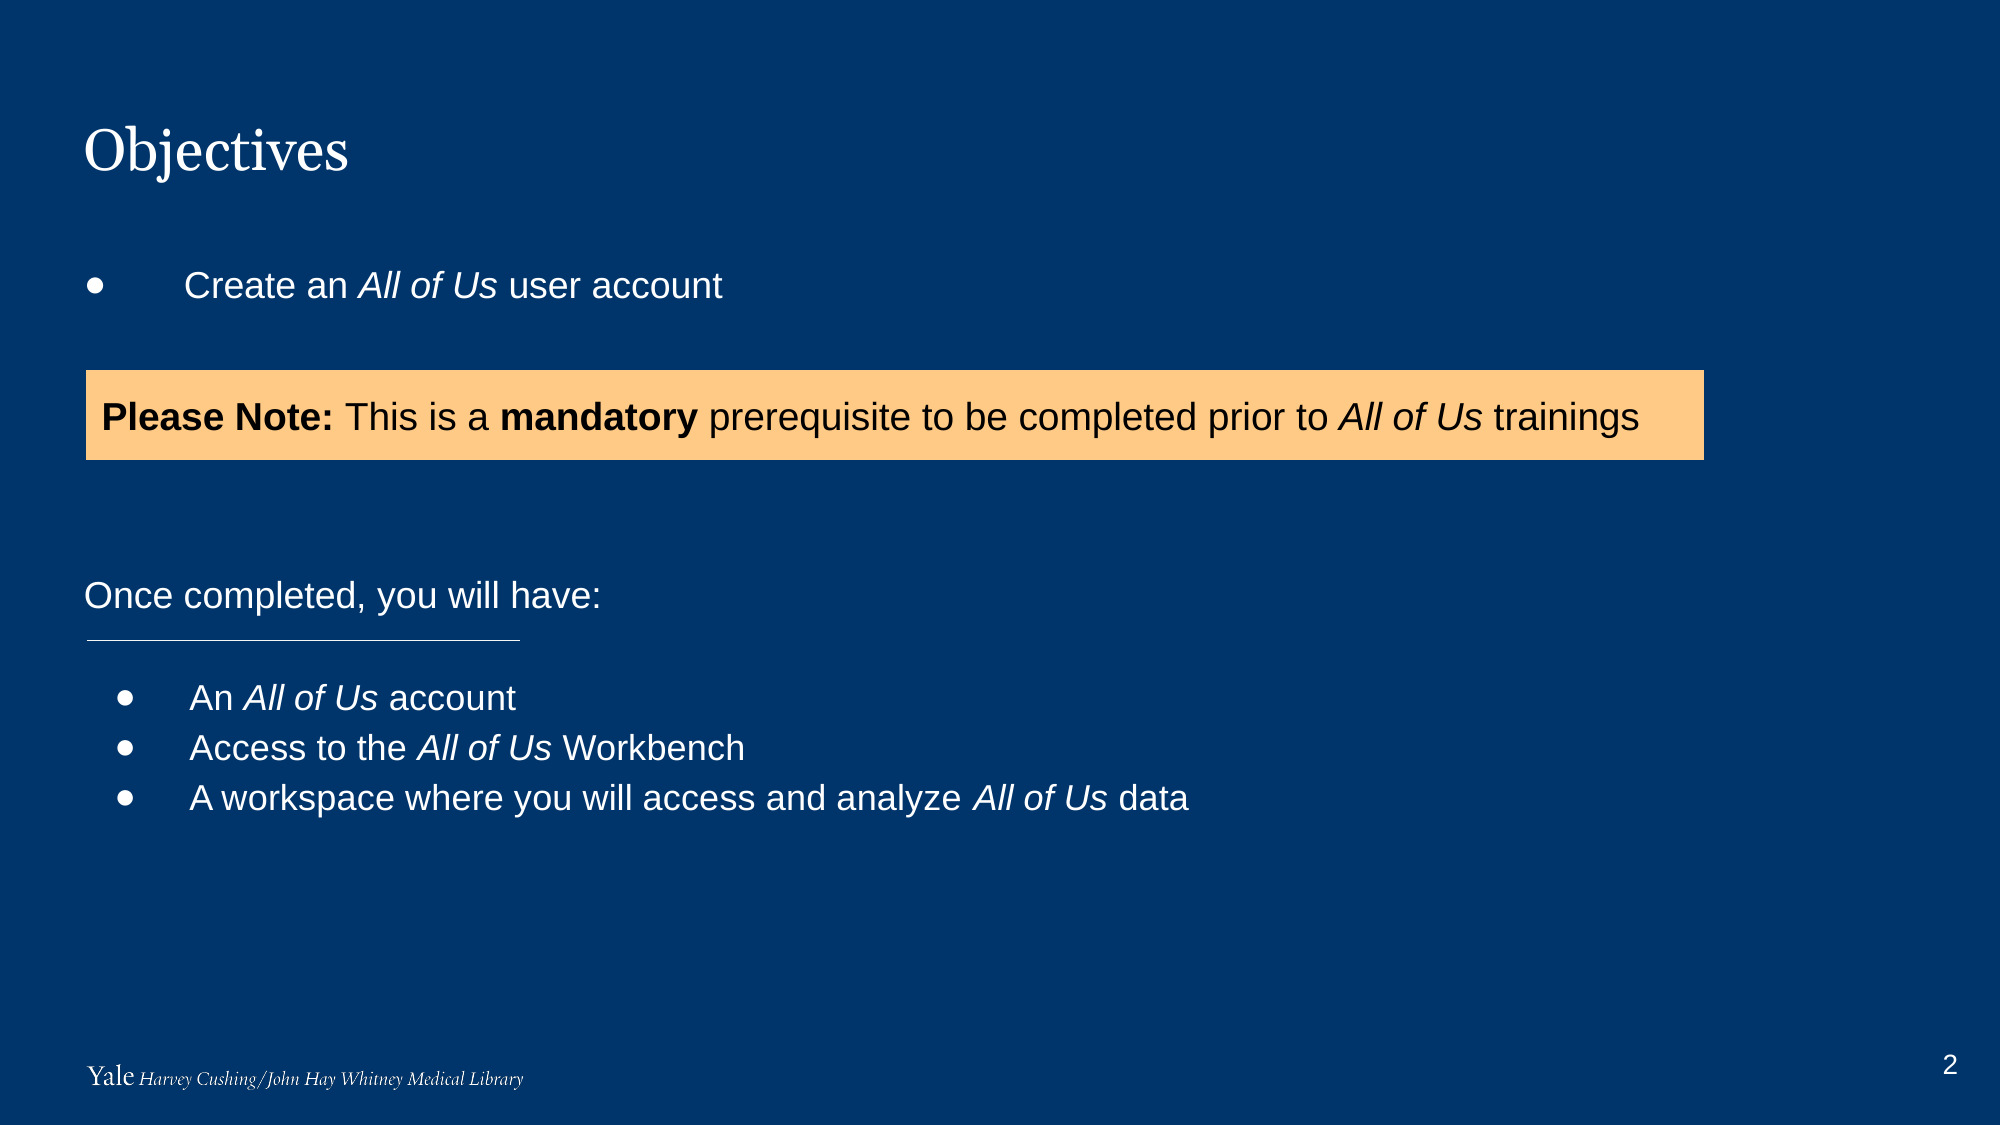

# Objectives
Create an All of Us user account

Once completed, you will have:

An All of Us account
Access to the All of Us Workbench
A workspace where you will access and analyze All of Us data
Please Note: This is a mandatory prerequisite to be completed prior to All of Us trainings
2